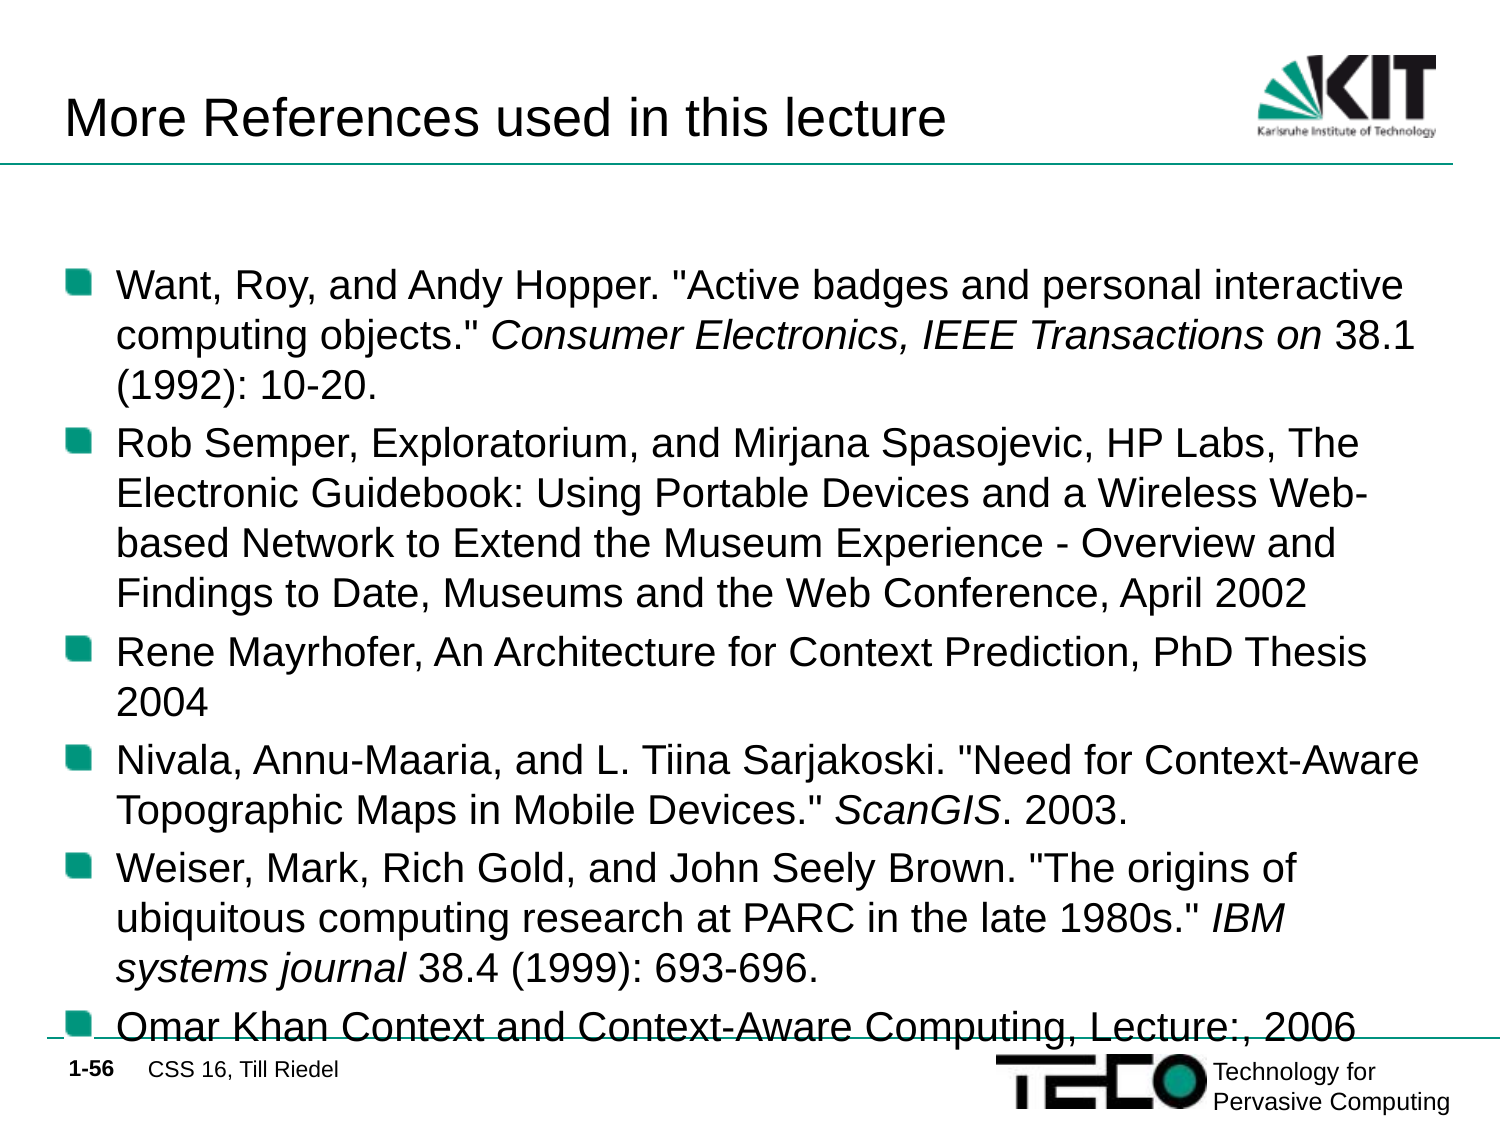

# More References used in this lecture

Want, Roy, and Andy Hopper. "Active badges and personal interactive computing objects." Consumer Electronics, IEEE Transactions on 38.1 (1992): 10-20.
Rob Semper, Exploratorium, and Mirjana Spasojevic, HP Labs, The Electronic Guidebook: Using Portable Devices and a Wireless Web-based Network to Extend the Museum Experience - Overview and Findings to Date, Museums and the Web Conference, April 2002
Rene Mayrhofer, An Architecture for Context Prediction, PhD Thesis 2004
Nivala, Annu-Maaria, and L. Tiina Sarjakoski. "Need for Context-Aware Topographic Maps in Mobile Devices." ScanGIS. 2003.
Weiser, Mark, Rich Gold, and John Seely Brown. "The origins of ubiquitous computing research at PARC in the late 1980s." IBM systems journal 38.4 (1999): 693-696.
Omar Khan Context and Context-Aware Computing, Lecture:, 2006